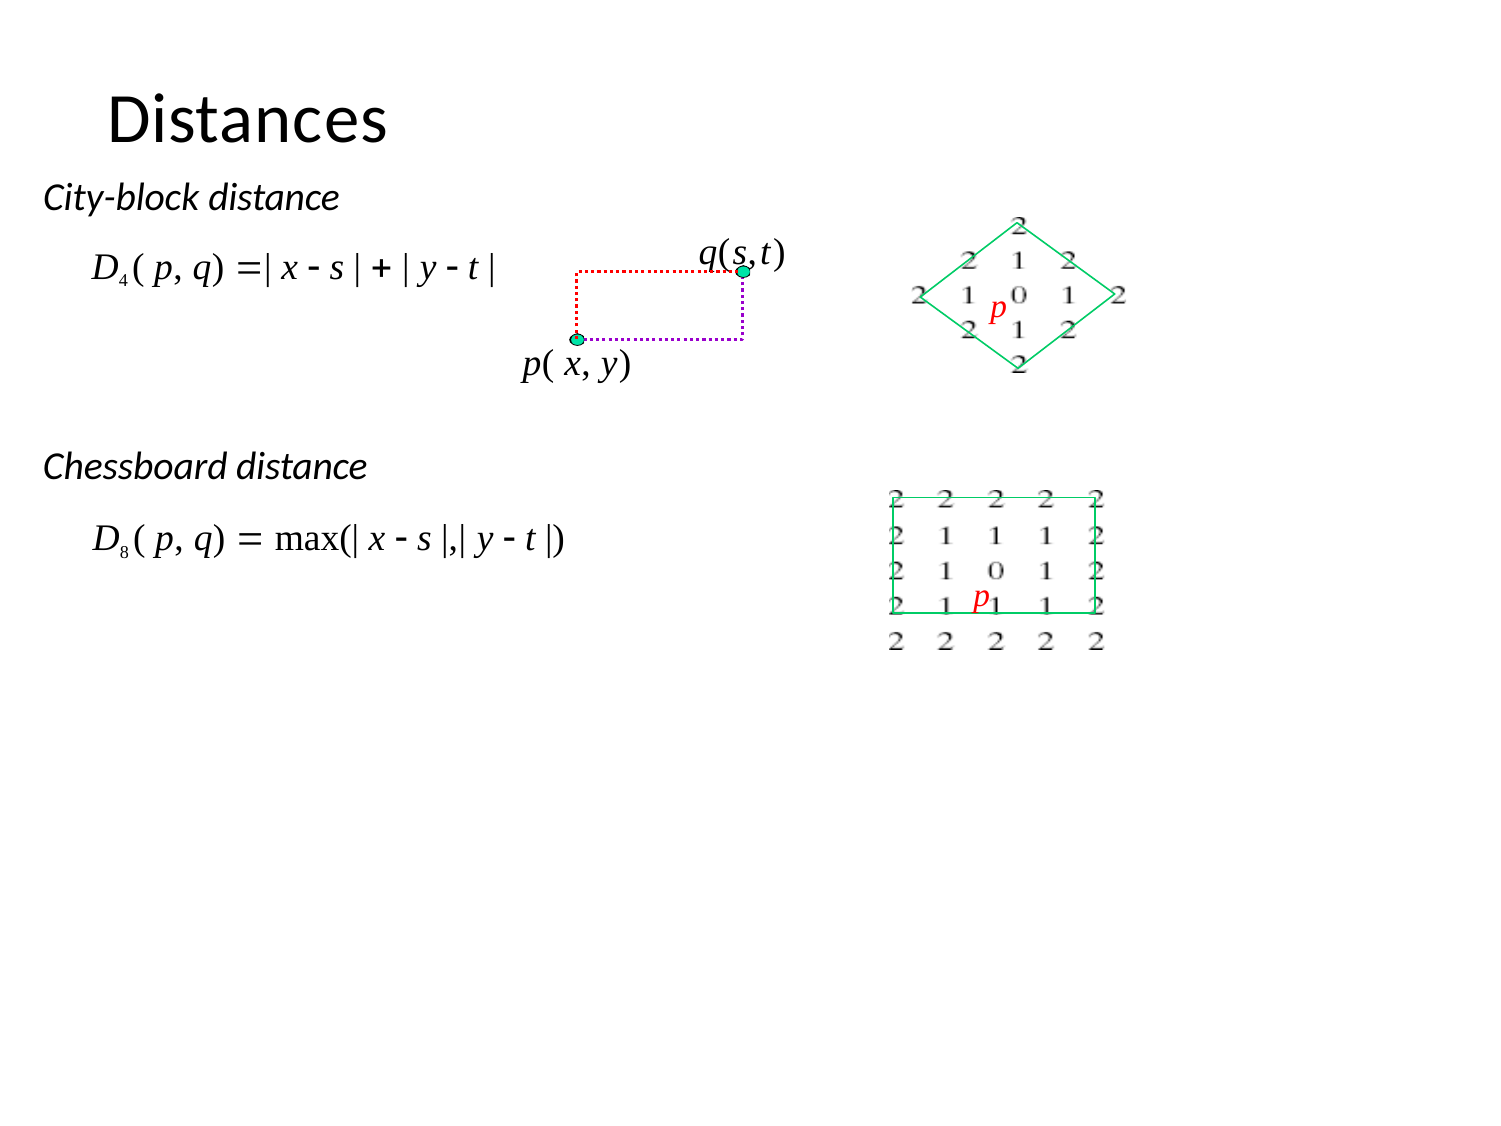

# Distances
City-block distance
D4 ( p, q) =| x − s | + | y − t |

q(s,t)

p

p( x, y)
Chessboard distance
D8 ( p, q) = max(| x − s |,| y − t |)

p